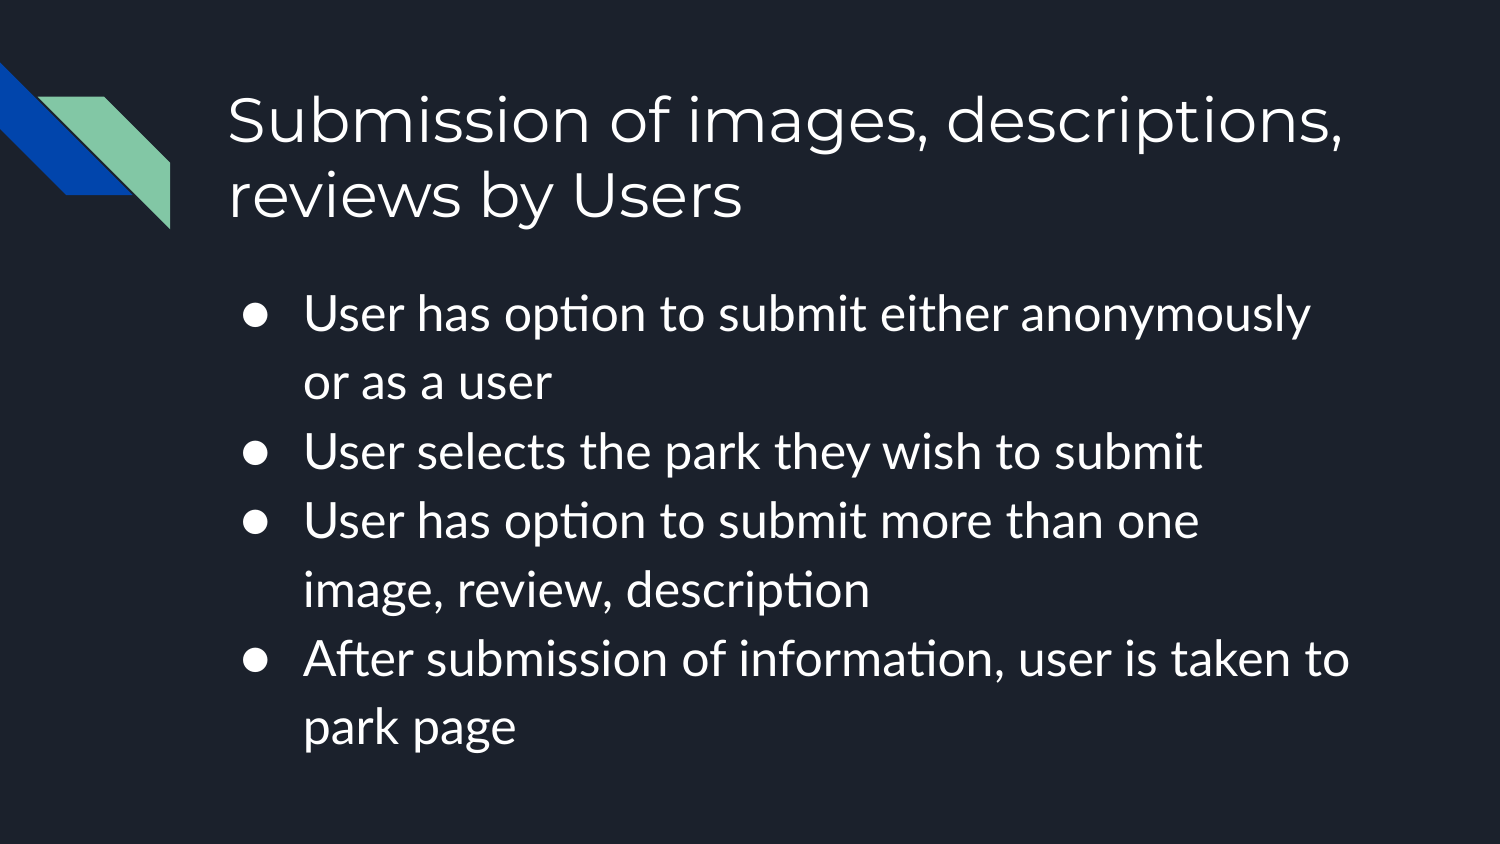

# Submission of images, descriptions, reviews by Users
User has option to submit either anonymously or as a user
User selects the park they wish to submit
User has option to submit more than one image, review, description
After submission of information, user is taken to park page